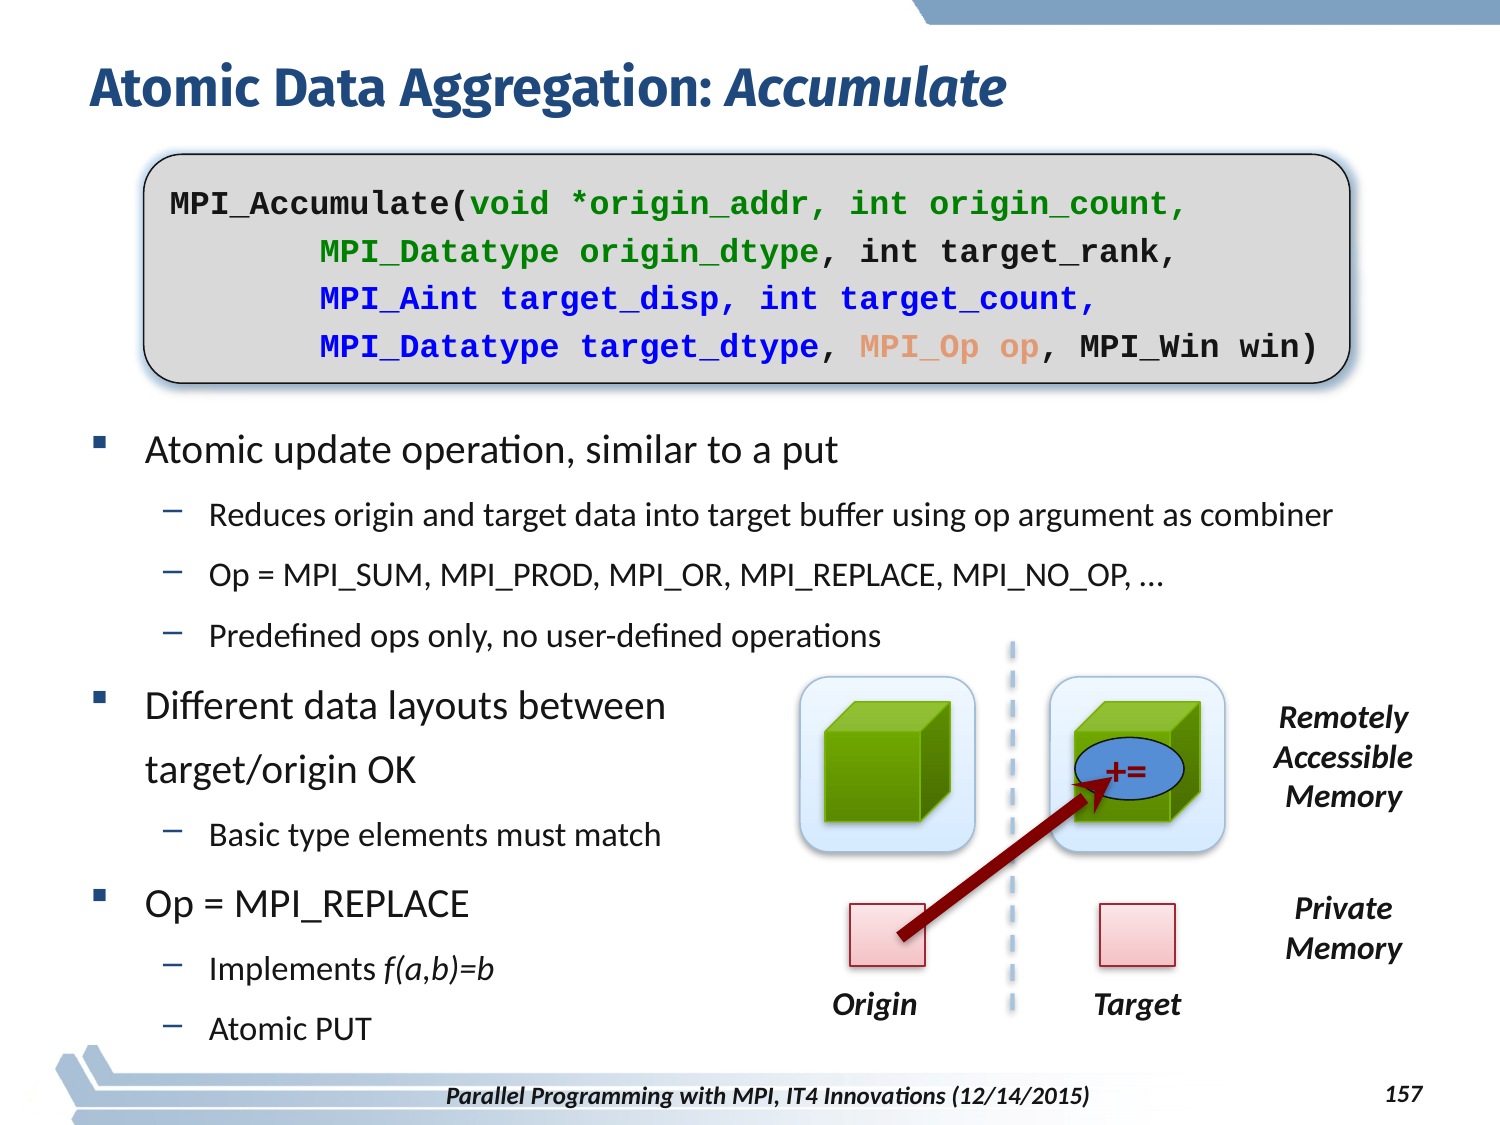

# Atomic Data Aggregation: Accumulate
MPI_Accumulate(void *origin_addr, int origin_count,
	MPI_Datatype origin_dtype, int target_rank,
	MPI_Aint target_disp, int target_count,
	MPI_Datatype target_dtype, MPI_Op op, MPI_Win win)
Atomic update operation, similar to a put
Reduces origin and target data into target buffer using op argument as combiner
Op = MPI_SUM, MPI_PROD, MPI_OR, MPI_REPLACE, MPI_NO_OP, …
Predefined ops only, no user-defined operations
Different data layouts between
target/origin OK
Basic type elements must match
Op = MPI_REPLACE
Implements f(a,b)=b
Atomic PUT

Remotely Accessible Memory

+=
Private Memory

Origin
Target
157
Parallel Programming with MPI, IT4 Innovations (12/14/2015)